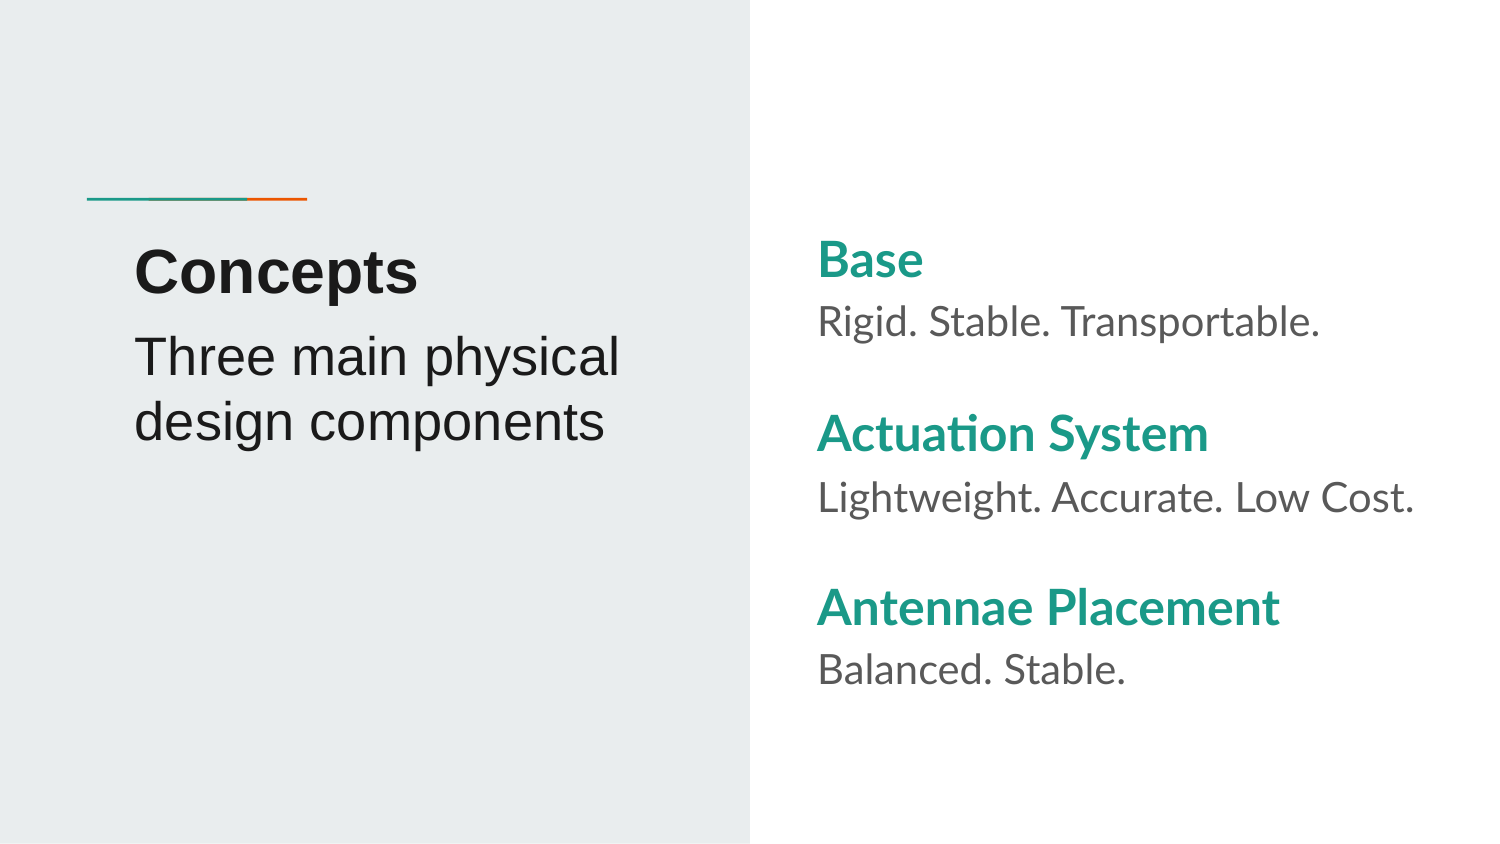

Base
# Concepts
Three main physical design components
Rigid. Stable. Transportable.
Actuation System
Lightweight. Accurate. Low Cost.
Antennae Placement
Balanced. Stable.